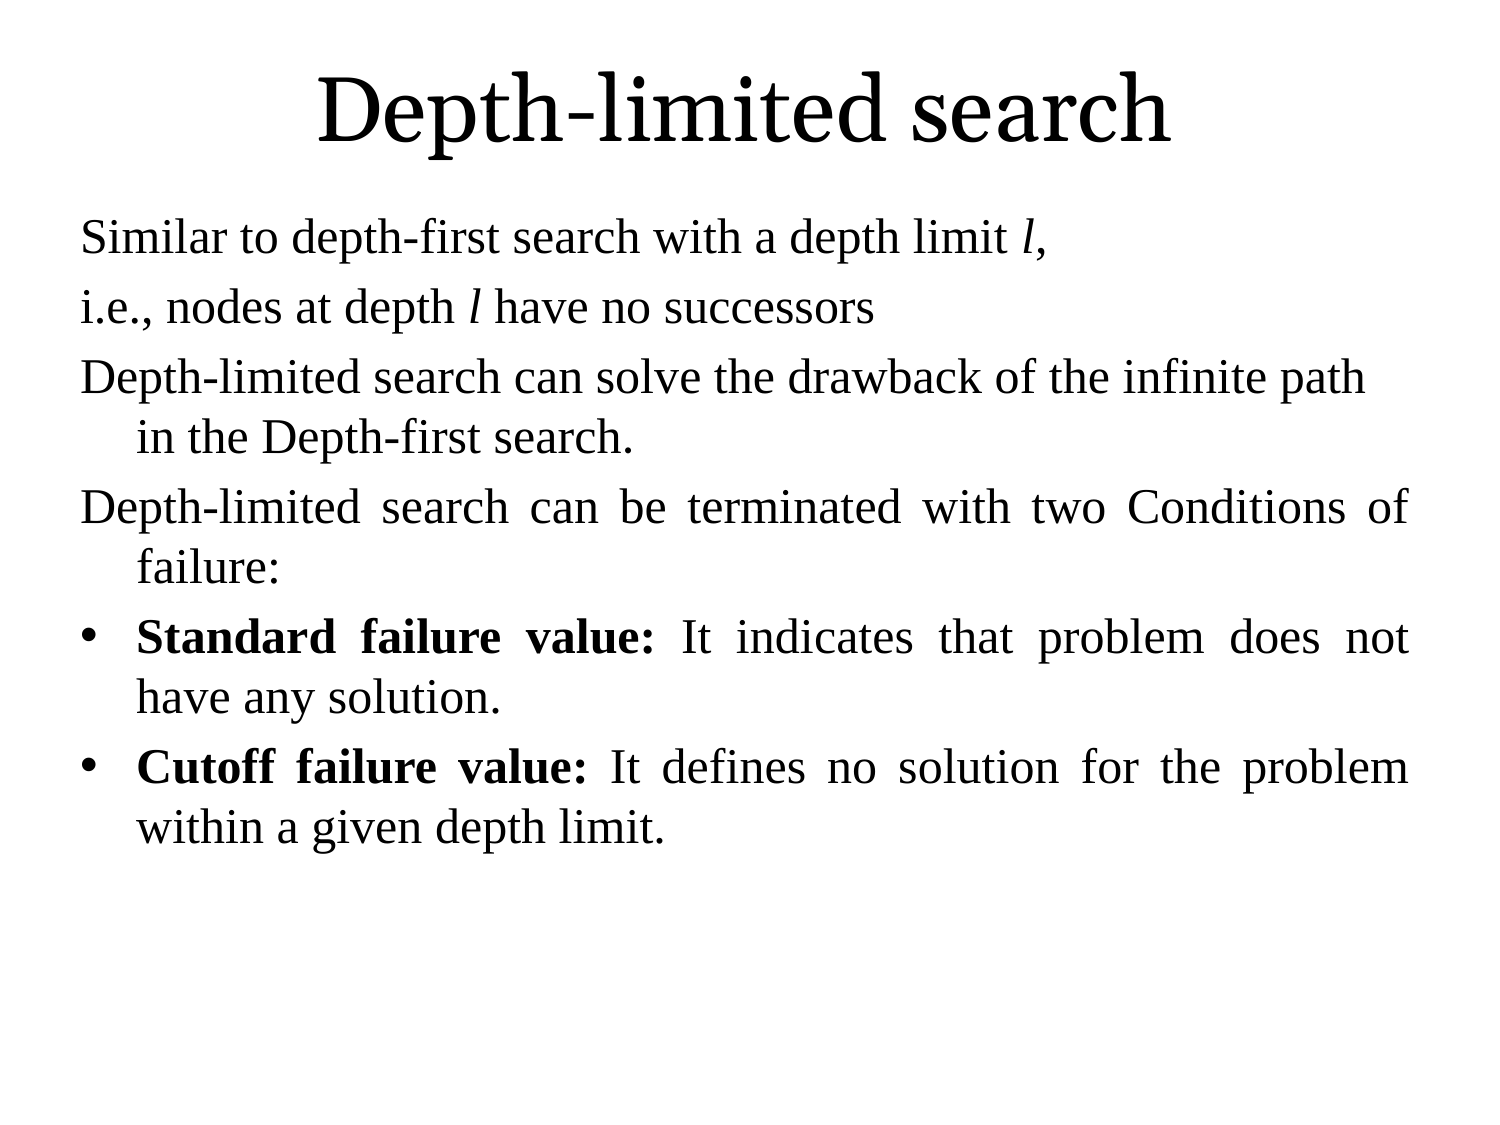

# Depth-limited search
Similar to depth-first search with a depth limit l,
i.e., nodes at depth l have no successors
Depth-limited search can solve the drawback of the infinite path in the Depth-first search.
Depth-limited search can be terminated with two Conditions of failure:
Standard failure value: It indicates that problem does not have any solution.
Cutoff failure value: It defines no solution for the problem within a given depth limit.